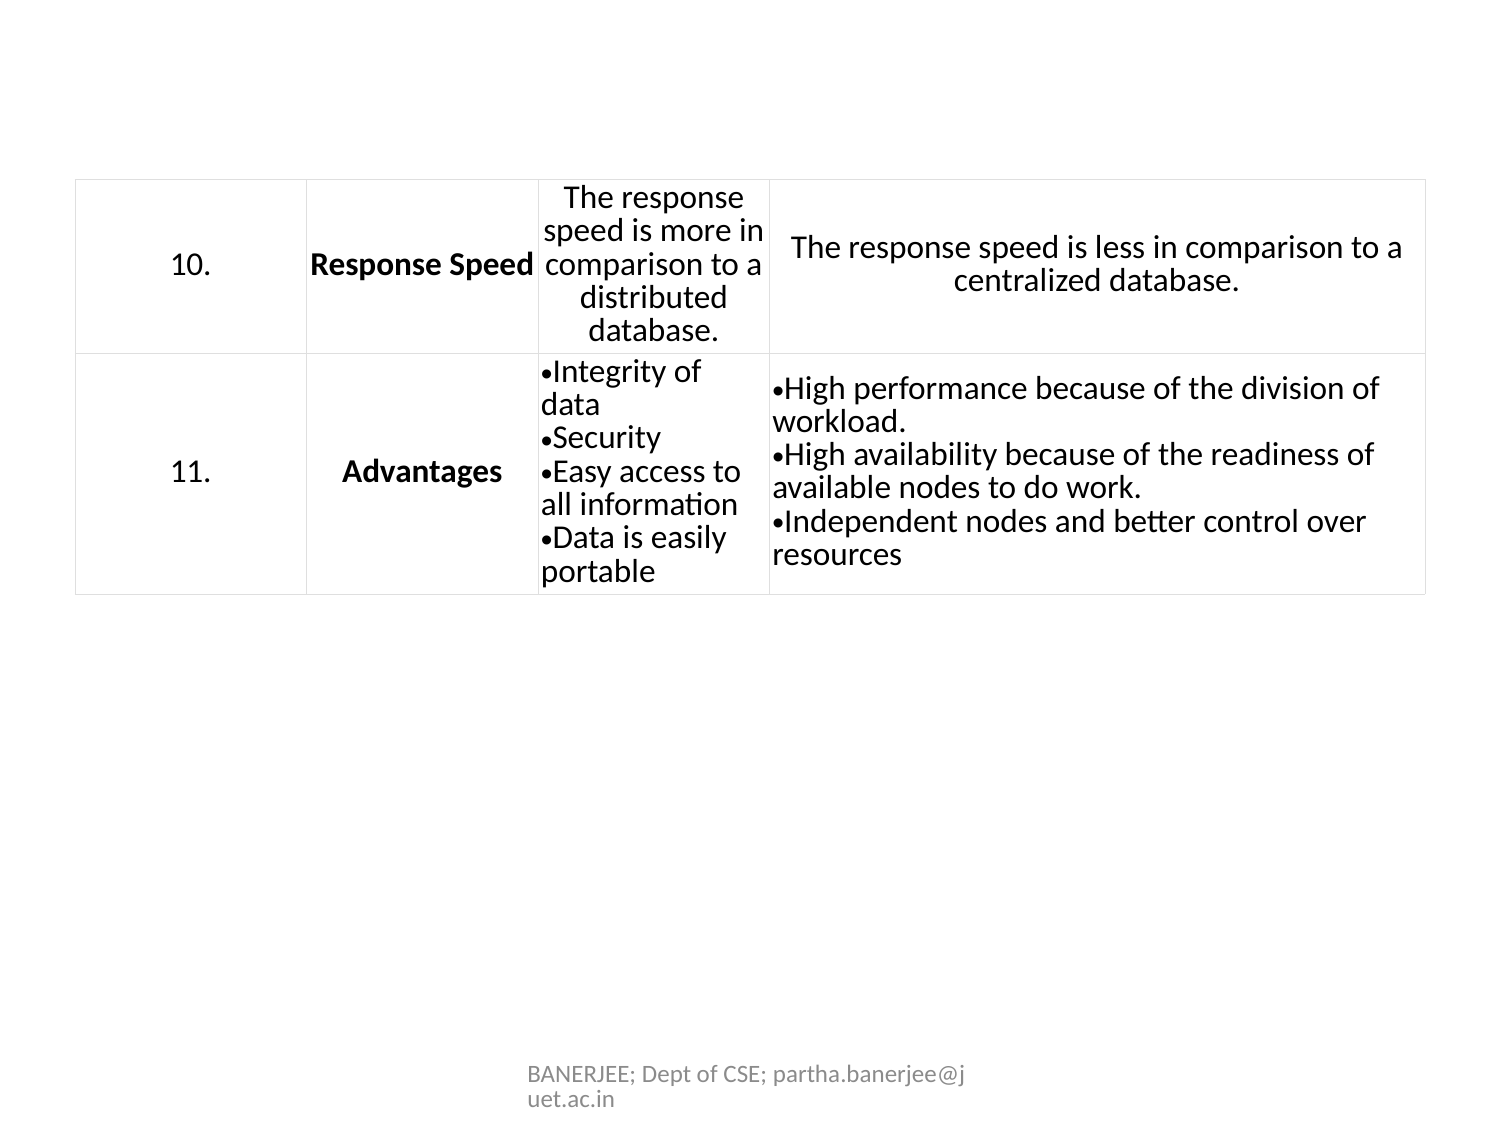

| 10. | Response Speed | The response speed is more in comparison to a distributed database. | The response speed is less in comparison to a centralized database. |
| --- | --- | --- | --- |
| 11. | Advantages | Integrity of data Security Easy access to all information Data is easily portable | High performance because of the division of workload. High availability because of the readiness of available nodes to do work. Independent nodes and better control over resources |
BANERJEE; Dept of CSE; partha.banerjee@juet.ac.in